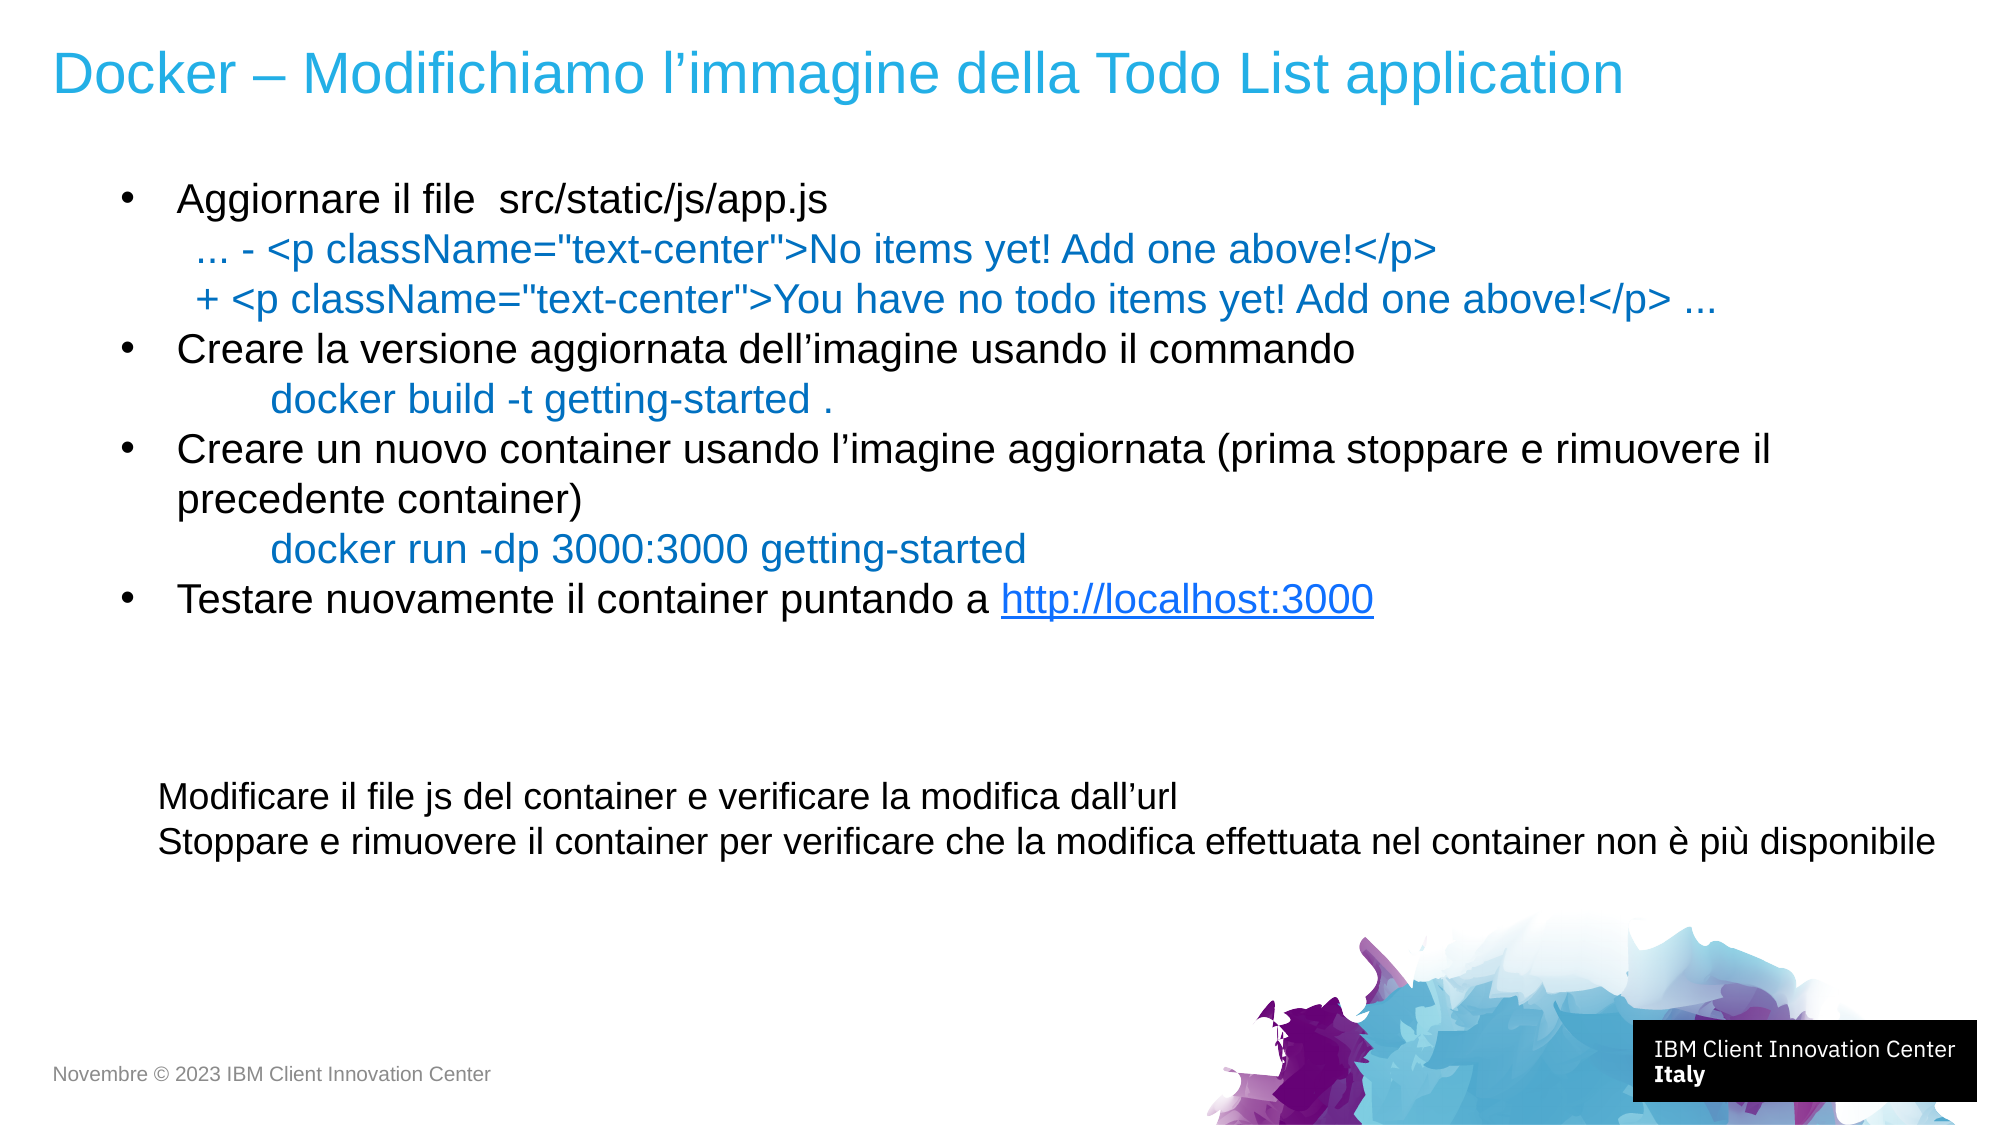

# Docker – Modifichiamo l’immagine della Todo List application
Aggiornare il file  src/static/js/app.js
... - <p className="text-center">No items yet! Add one above!</p>
+ <p className="text-center">You have no todo items yet! Add one above!</p> ...
Creare la versione aggiornata dell’imagine usando il commando
	docker build -t getting-started .
Creare un nuovo container usando l’imagine aggiornata (prima stoppare e rimuovere il precedente container)
	docker run -dp 3000:3000 getting-started
Testare nuovamente il container puntando a http://localhost:3000

Modificare il file js del container e verificare la modifica dall’url
Stoppare e rimuovere il container per verificare che la modifica effettuata nel container non è più disponibile
Novembre © 2023 IBM Client Innovation Center